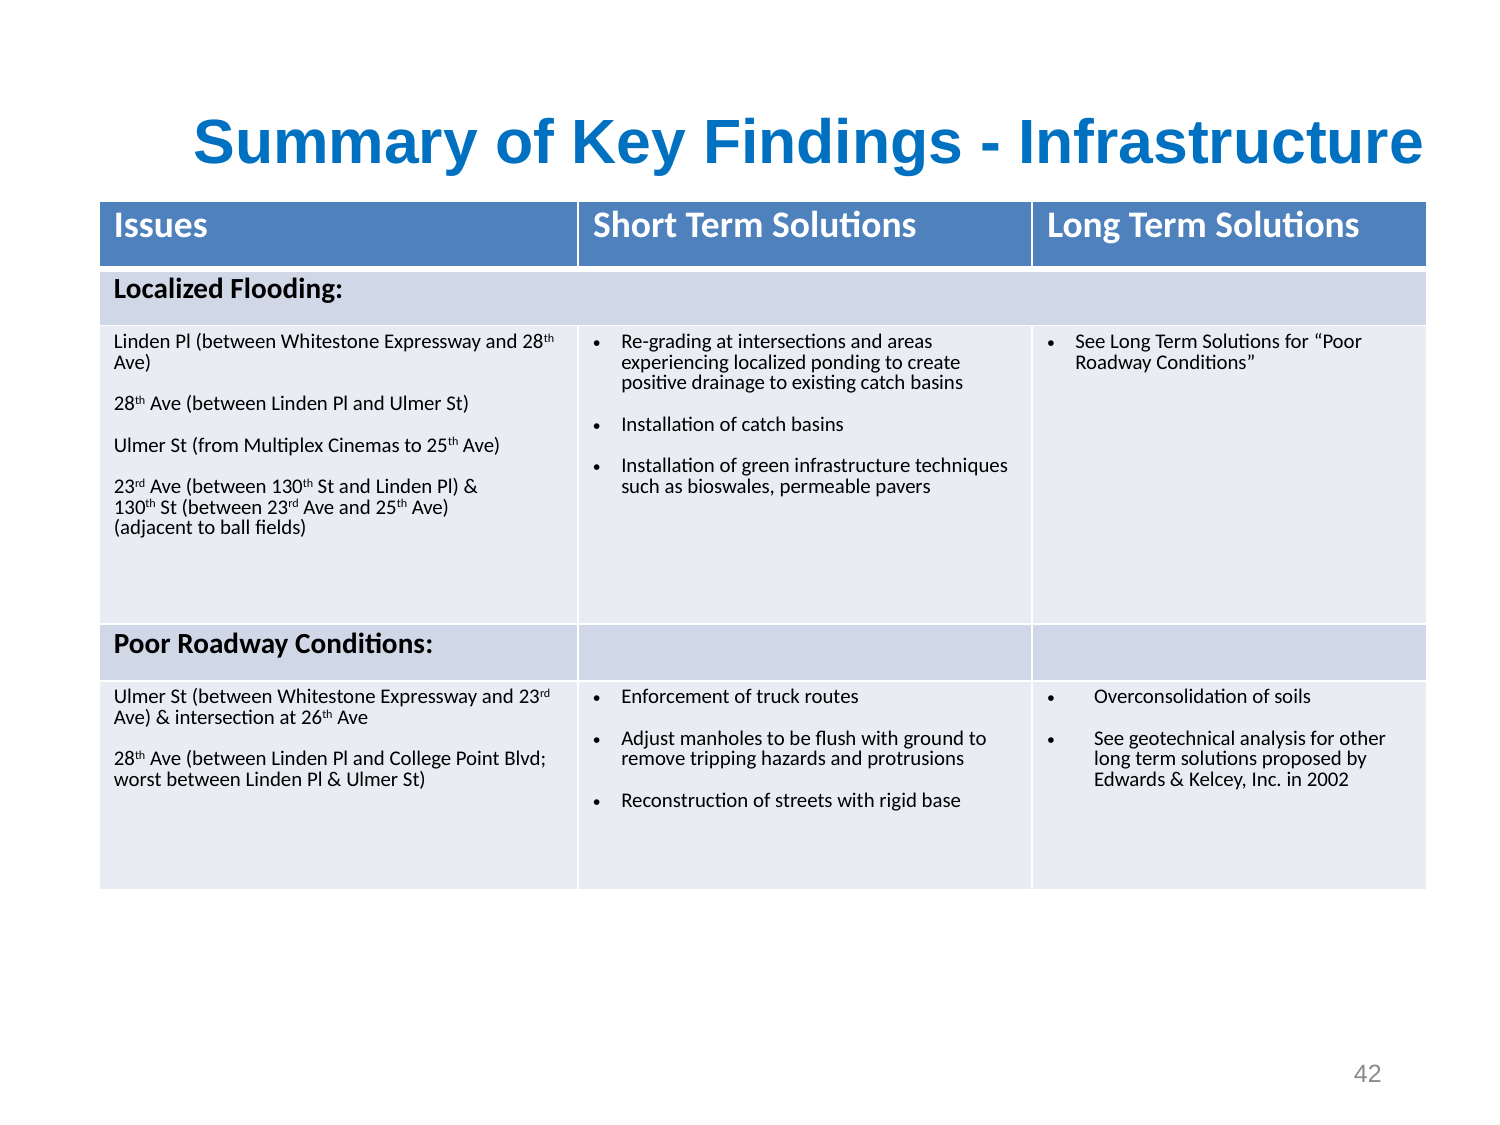

# Summary of Key Findings - Infrastructure
| Issues | Short Term Solutions | Long Term Solutions |
| --- | --- | --- |
| Localized Flooding: |  |  |
| Linden Pl (between Whitestone Expressway and 28th Ave) 28th Ave (between Linden Pl and Ulmer St) Ulmer St (from Multiplex Cinemas to 25th Ave) 23rd Ave (between 130th St and Linden Pl) & 130th St (between 23rd Ave and 25th Ave) (adjacent to ball fields) | Re-grading at intersections and areas experiencing localized ponding to create positive drainage to existing catch basins Installation of catch basins Installation of green infrastructure techniques such as bioswales, permeable pavers | See Long Term Solutions for “Poor Roadway Conditions” |
| Poor Roadway Conditions: |  |  |
| Ulmer St (between Whitestone Expressway and 23rd Ave) & intersection at 26th Ave 28th Ave (between Linden Pl and College Point Blvd; worst between Linden Pl & Ulmer St) | Enforcement of truck routes Adjust manholes to be flush with ground to remove tripping hazards and protrusions Reconstruction of streets with rigid base | Overconsolidation of soils See geotechnical analysis for other long term solutions proposed by Edwards & Kelcey, Inc. in 2002 |
42